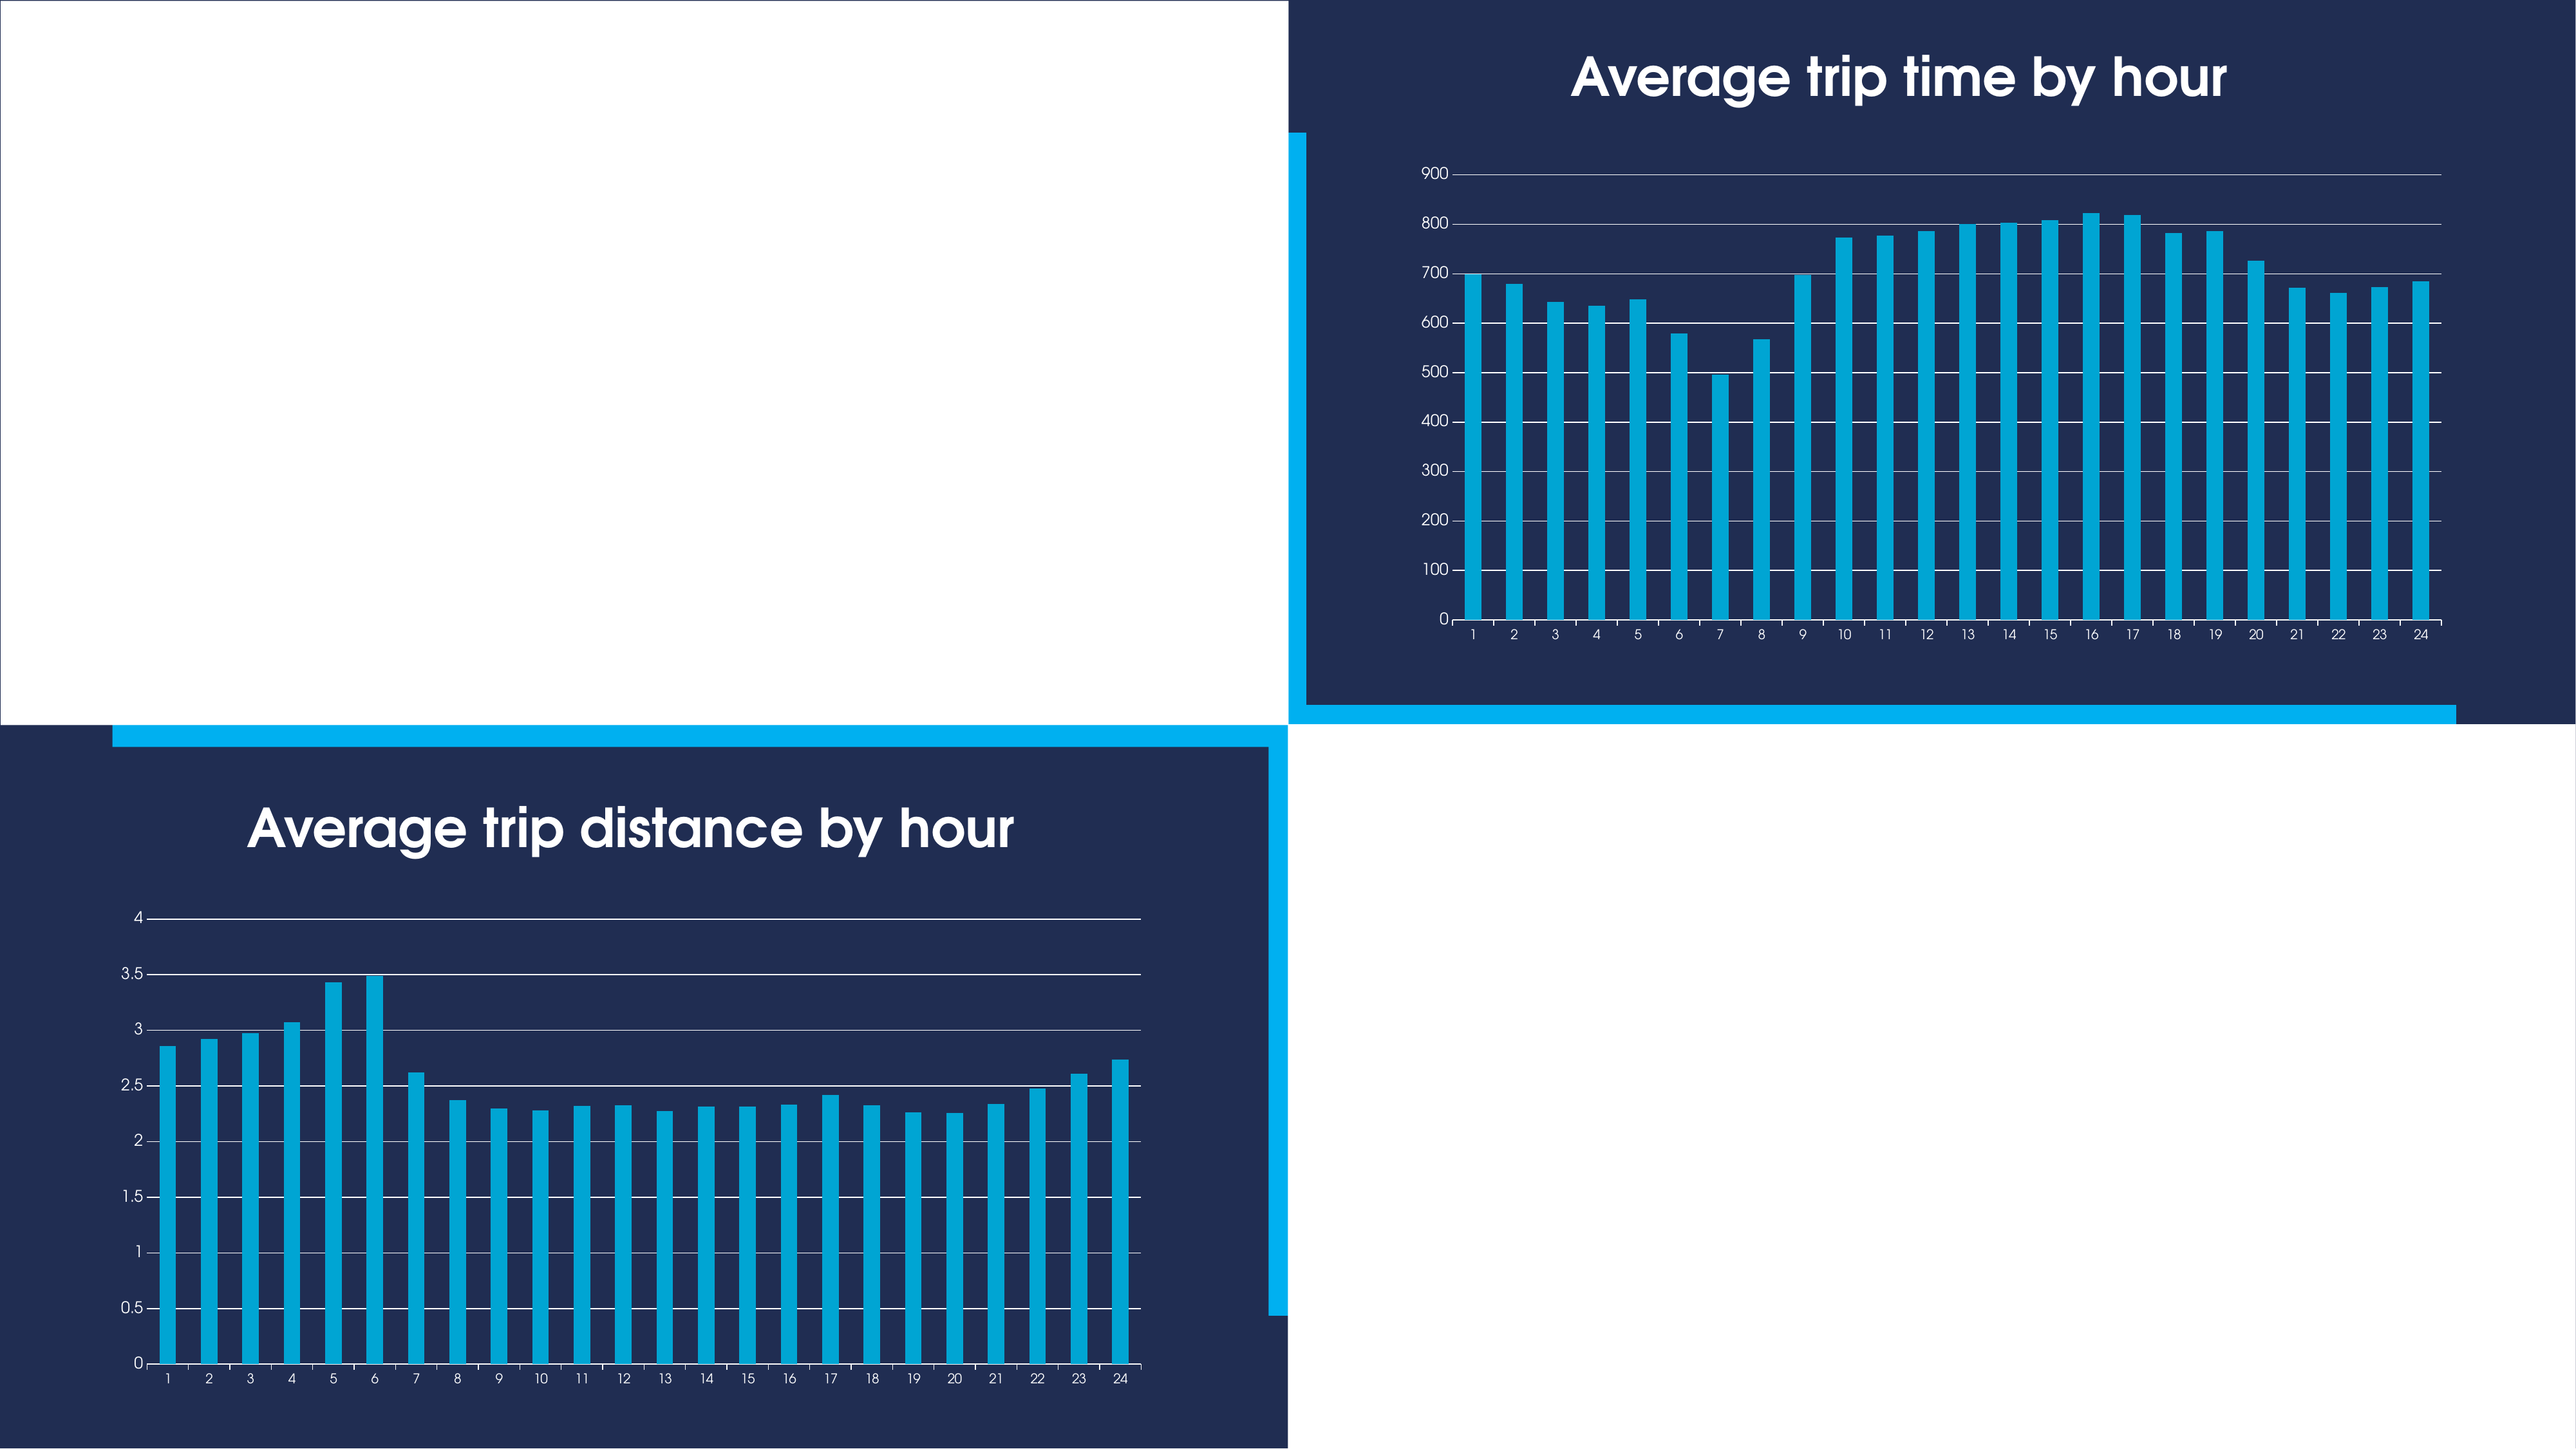

Average trip time by hour

Organic Revenue Growth

### Chart

| Category | Series 1 |
|---|---|

Average trip distance by hour

Free Cash Flow

### Chart

| Category | Series 1 |
|---|---|